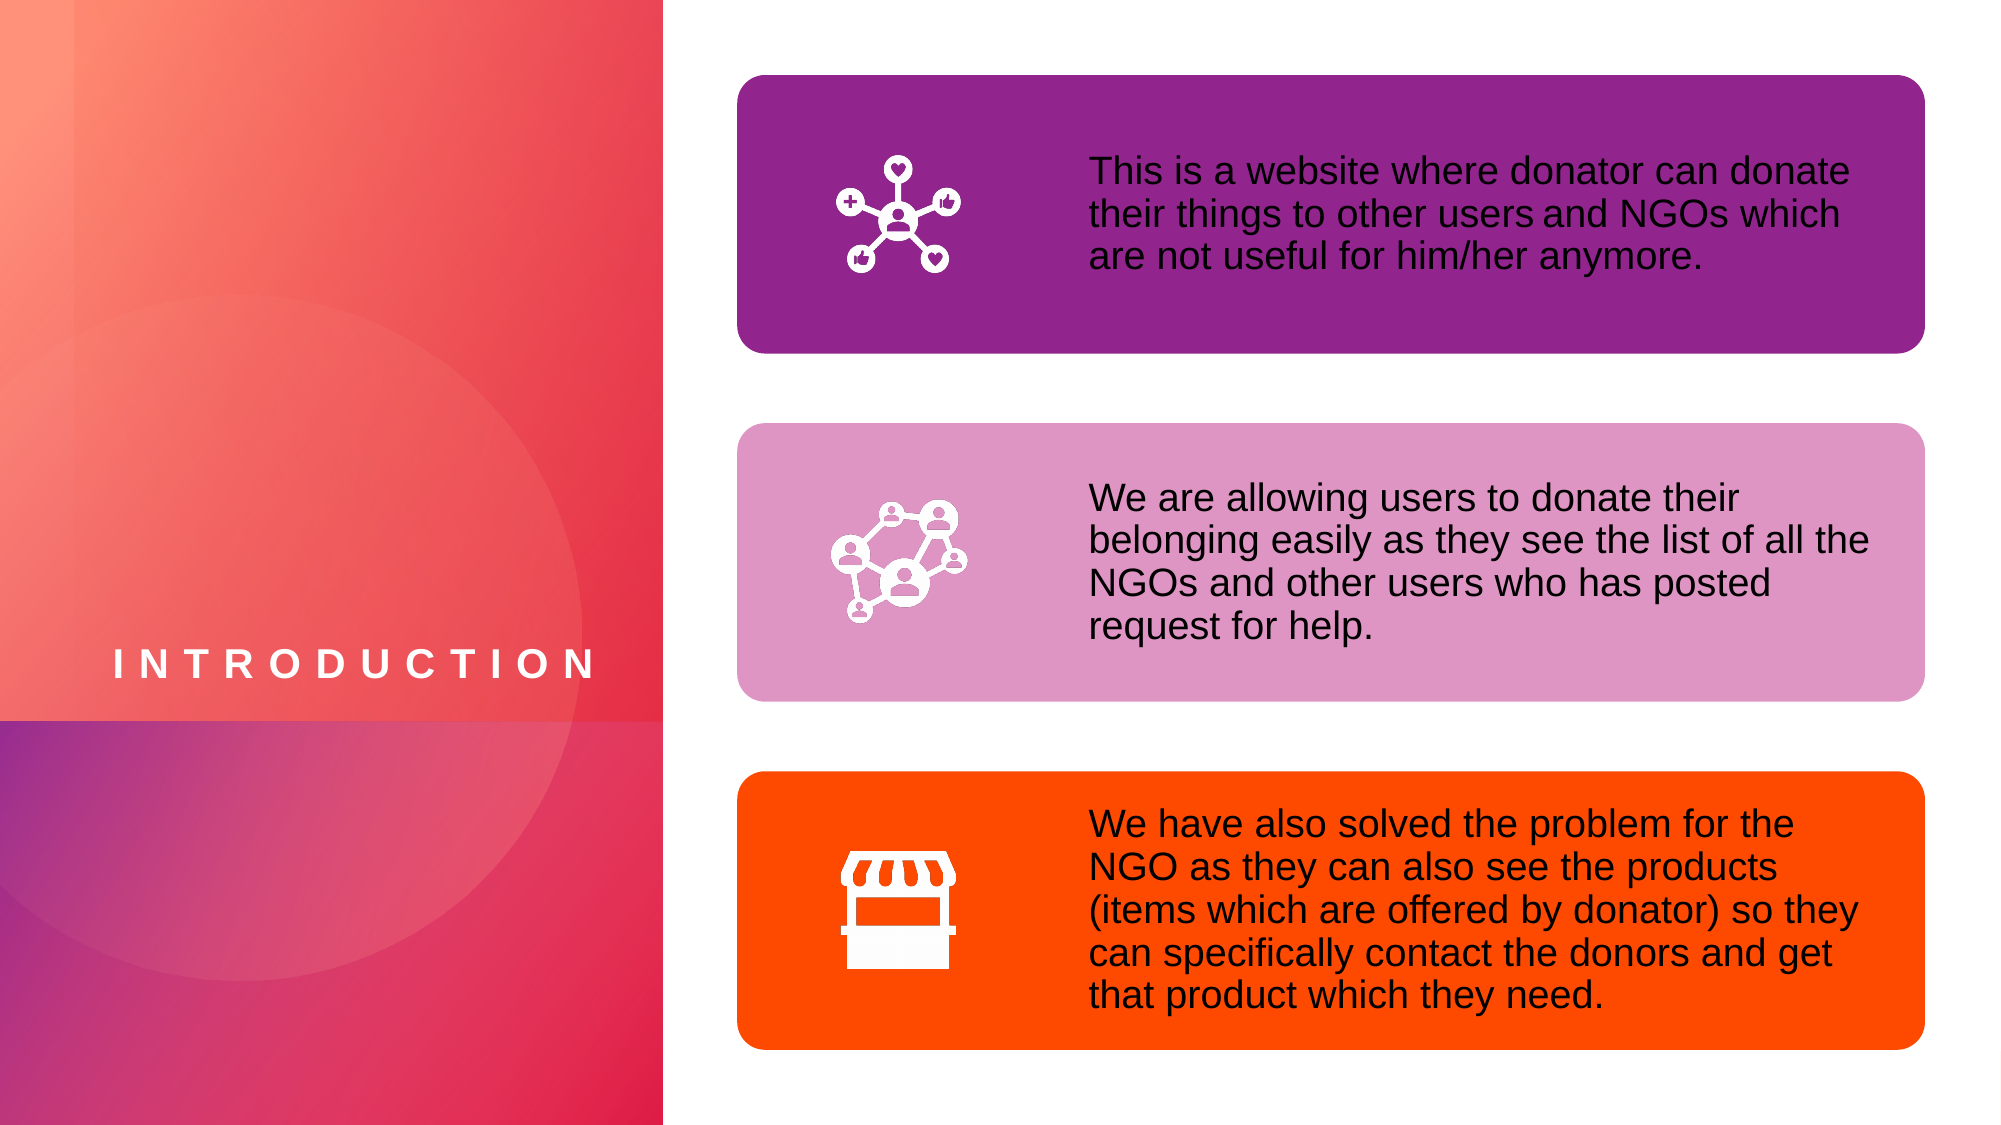

This is a website where donator can donate their things to other users and NGOs which are not useful for him/her anymore.
We are allowing users to donate their belonging easily as they see the list of all the NGOs and other users who has posted request for help.
We have also solved the problem for the NGO as they can also see the products (items which are offered by donator) so they can specifically contact the donors and get that product which they need.
# Introduction